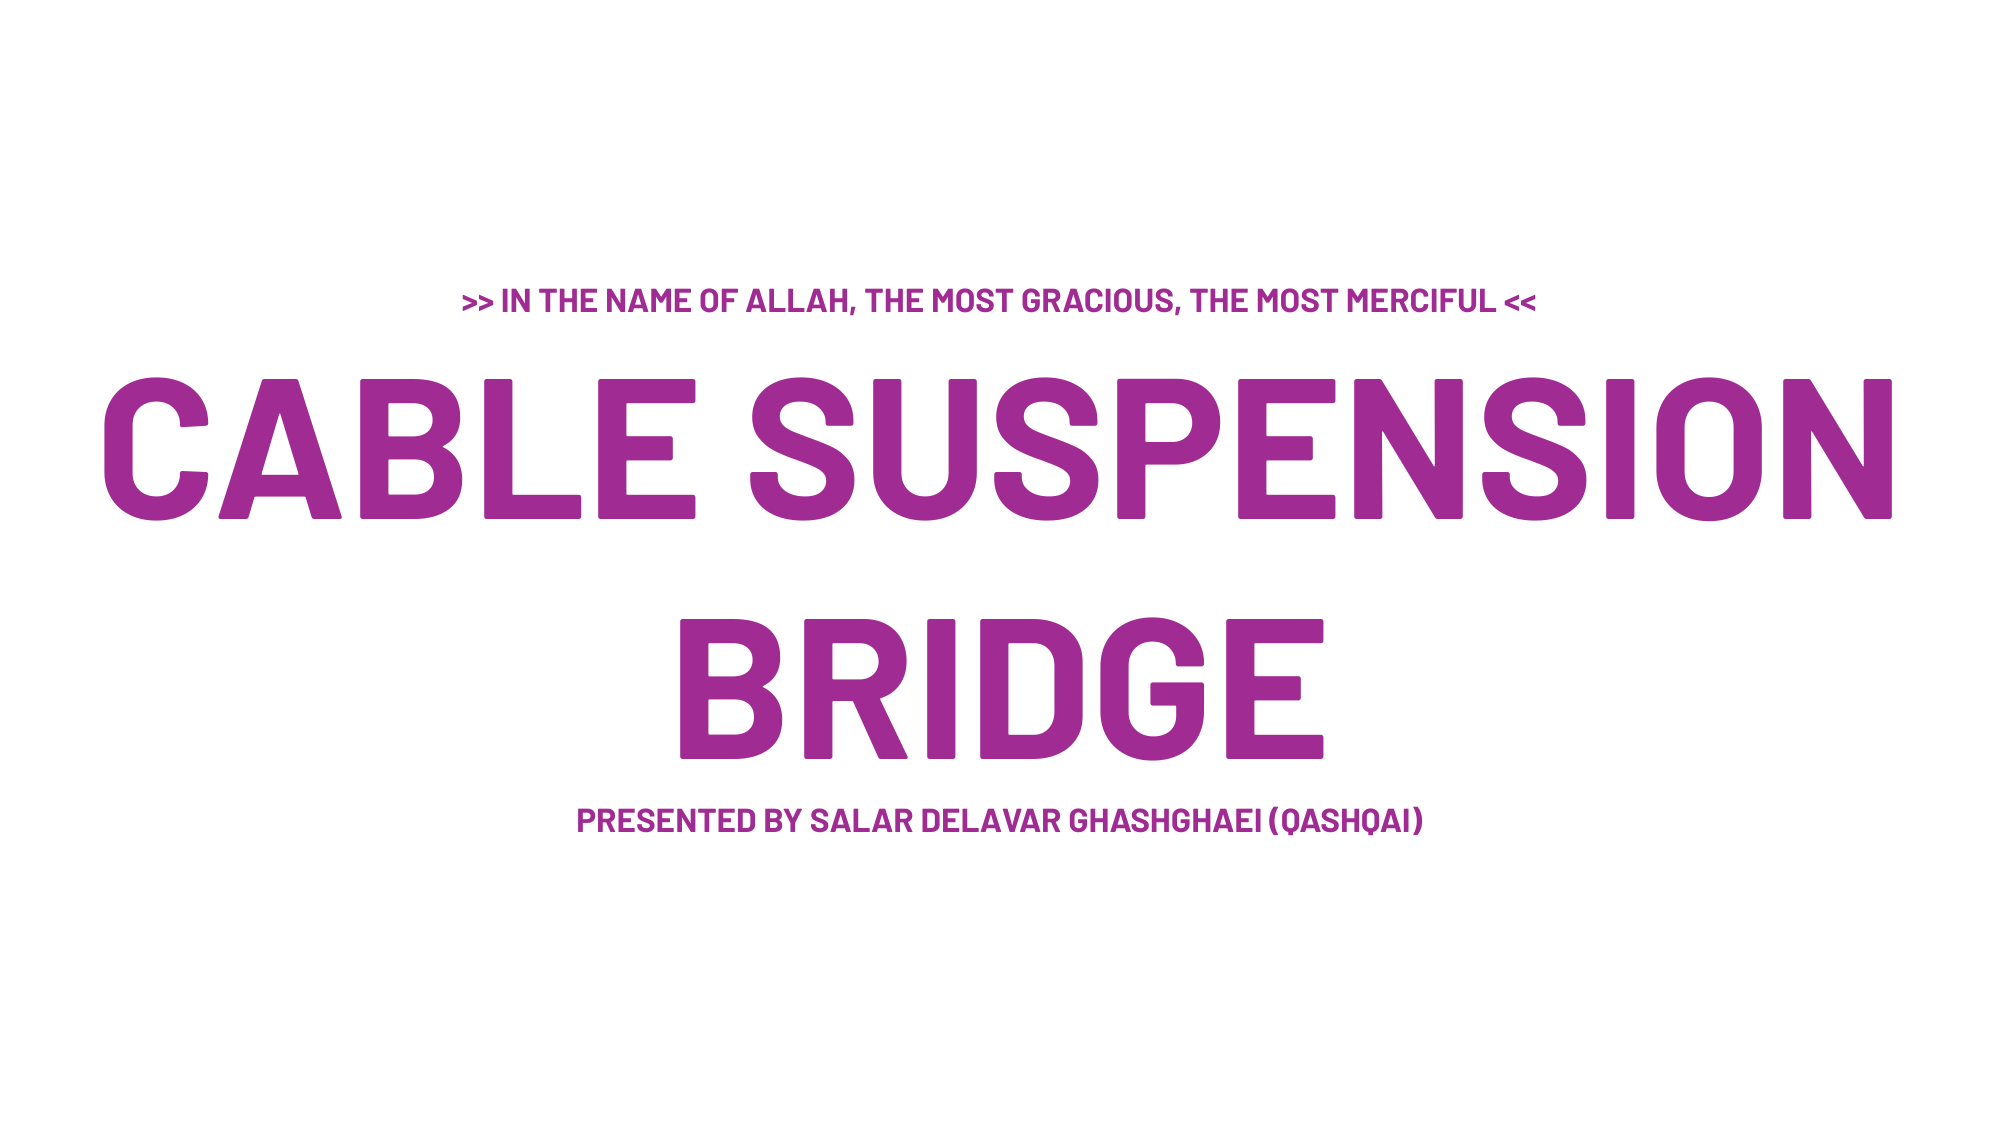

>> IN THE NAME OF ALLAH, THE MOST GRACIOUS, THE MOST MERCIFUL <<
CABLE SUSPENSION BRIDGE
PRESENTED BY SALAR DELAVAR GHASHGHAEI (QASHQAI)